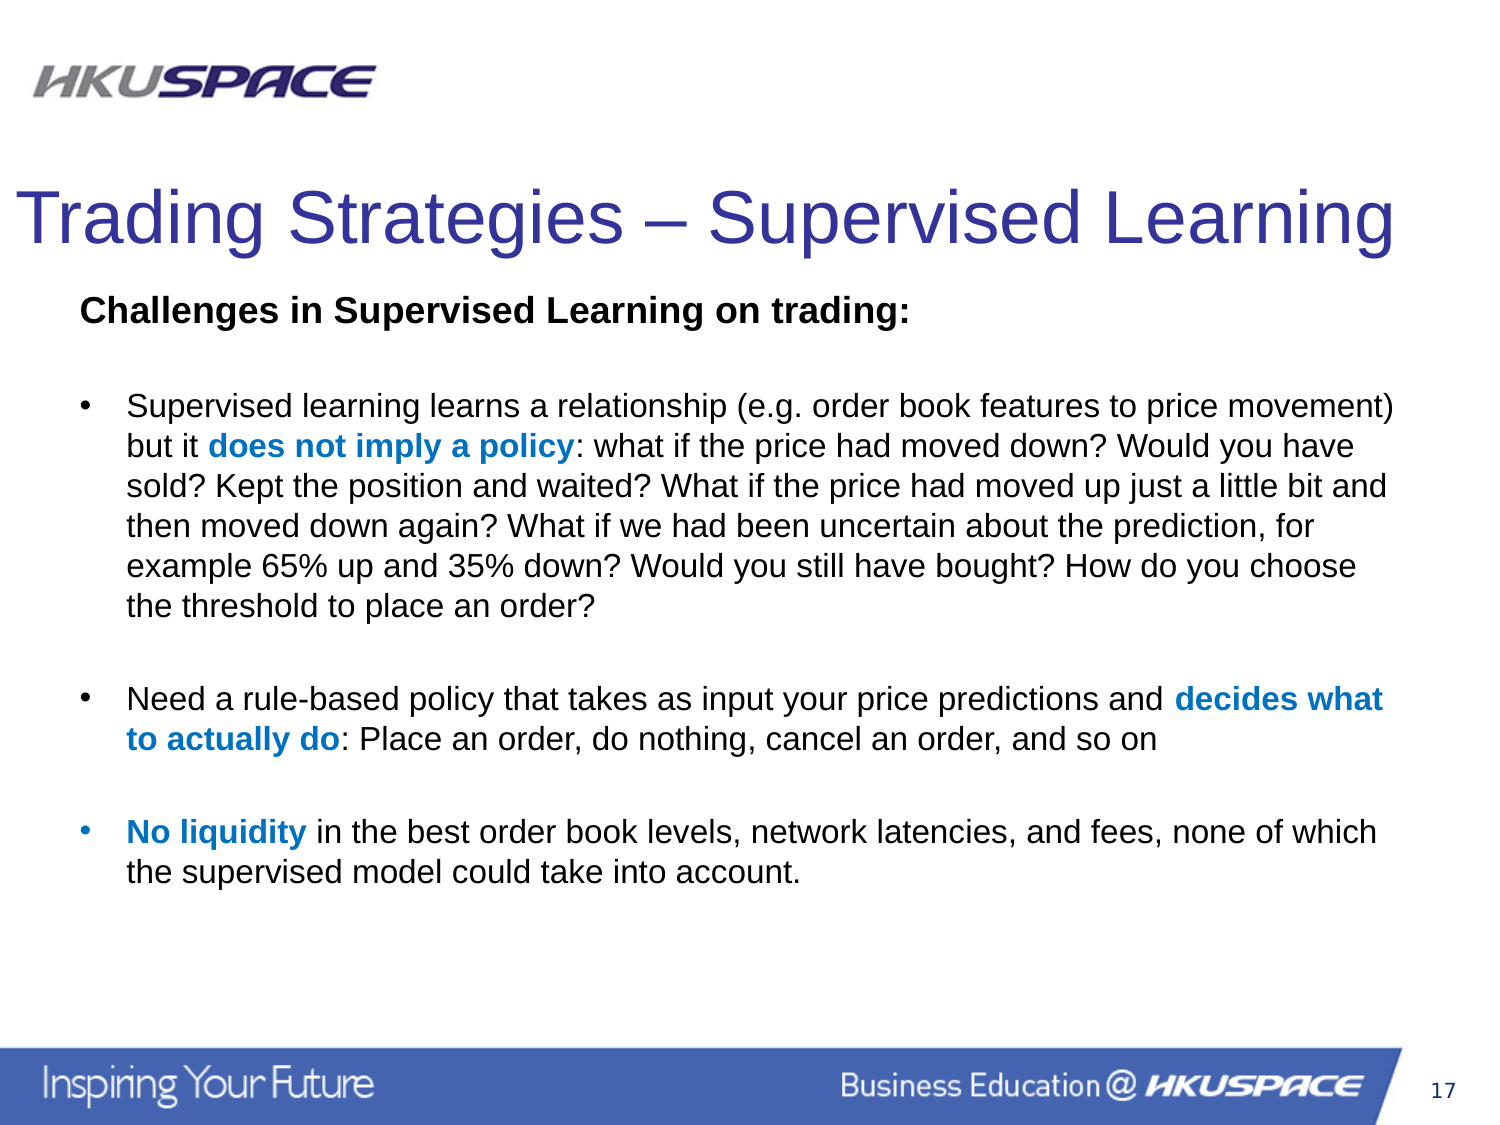

Trading Strategies – Supervised Learning
Challenges in Supervised Learning on trading:

Supervised learning learns a relationship (e.g. order book features to price movement) but it does not imply a policy: what if the price had moved down? Would you have sold? Kept the position and waited? What if the price had moved up just a little bit and then moved down again? What if we had been uncertain about the prediction, for example 65% up and 35% down? Would you still have bought? How do you choose the threshold to place an order?

Need a rule-based policy that takes as input your price predictions and decides what to actually do: Place an order, do nothing, cancel an order, and so on

No liquidity in the best order book levels, network latencies, and fees, none of which the supervised model could take into account.

17